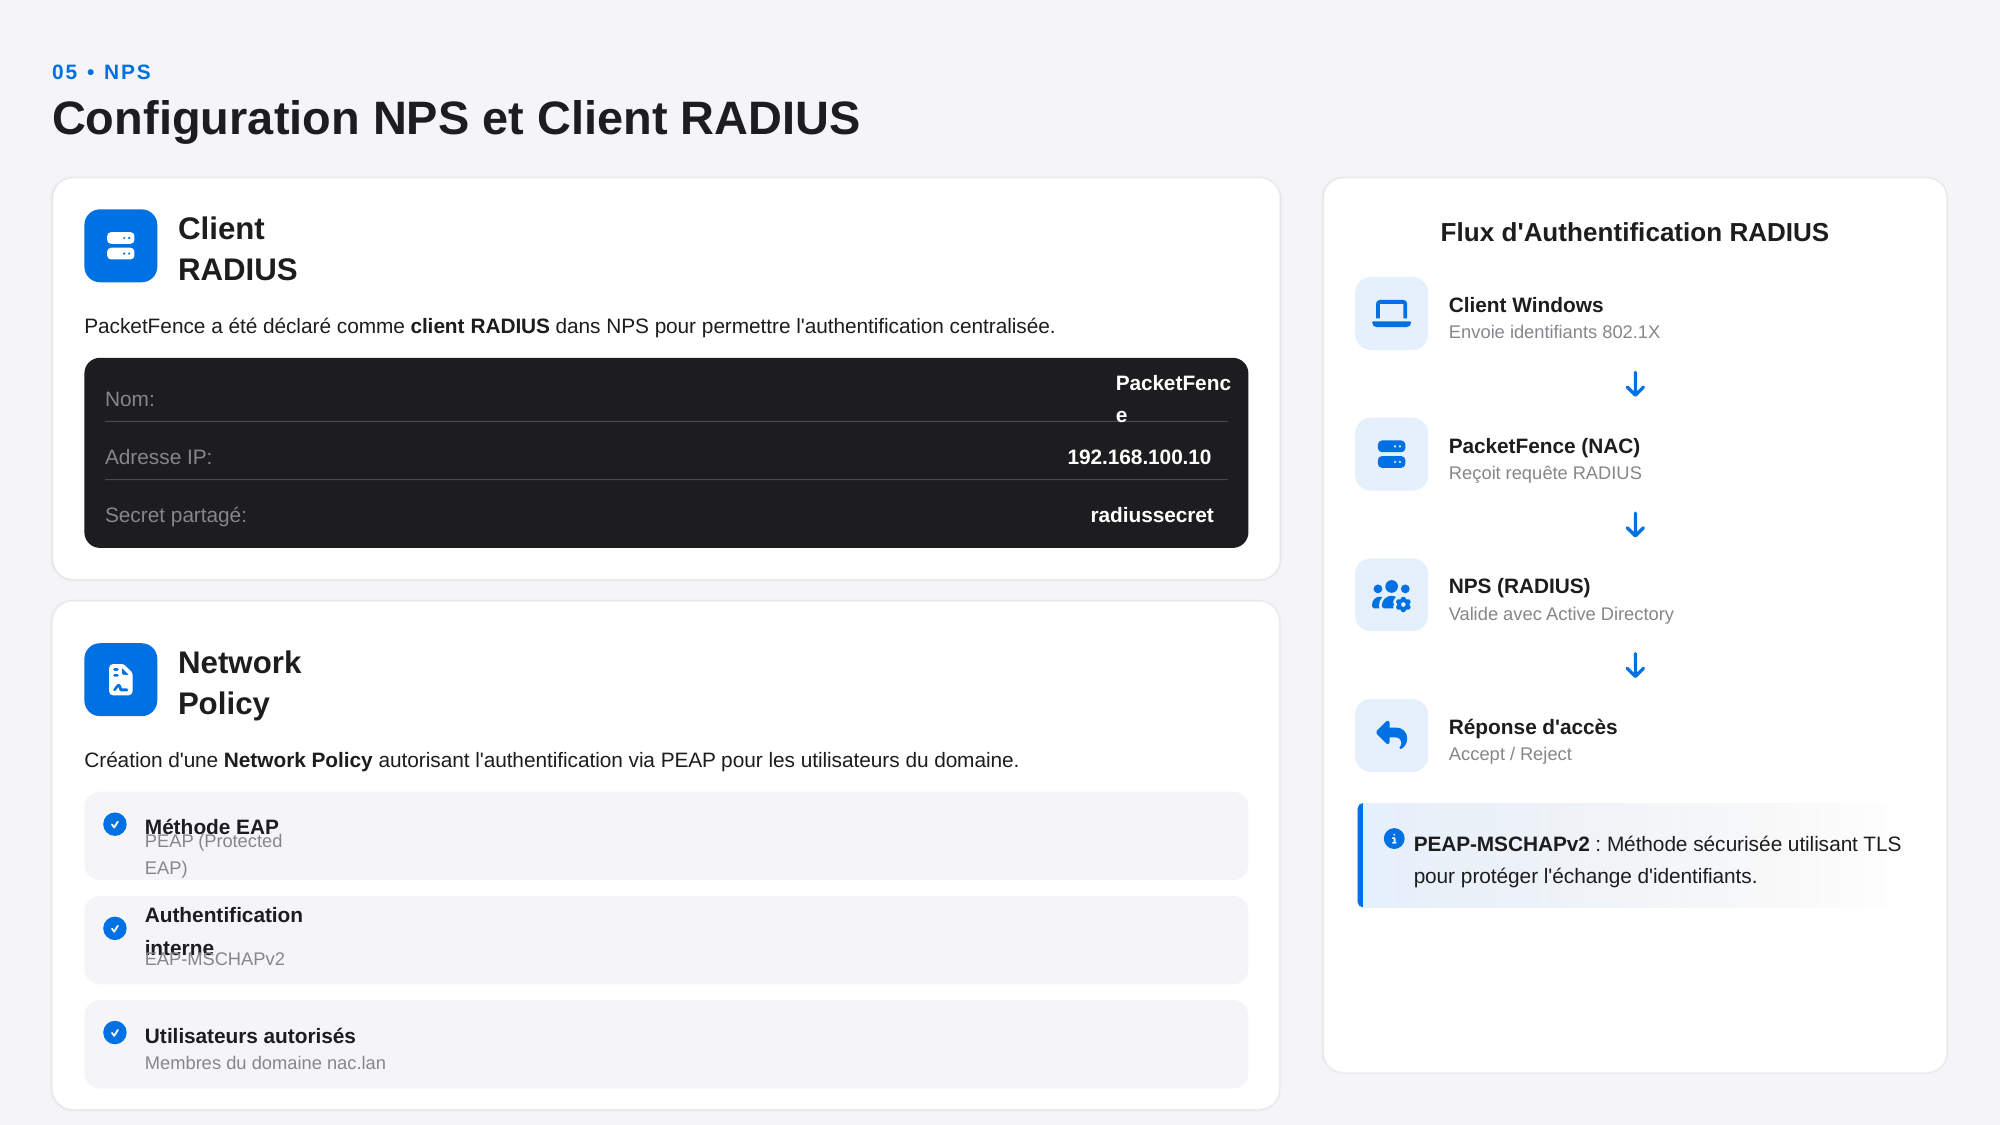

05 • NPS
Configuration NPS et Client RADIUS

Flux d'Authentification RADIUS
Client RADIUS

Client Windows

PacketFence a été déclaré comme client RADIUS dans NPS pour permettre l'authentification centralisée.
Envoie identifiants 802.1X

Nom:
PacketFence

PacketFence (NAC)
Adresse IP:
192.168.100.10

Reçoit requête RADIUS

Secret partagé:
radiussecret

NPS (RADIUS)

Valide avec Active Directory

Network Policy

Réponse d'accès

Création d'une Network Policy autorisant l'authentification via PEAP pour les utilisateurs du domaine.
Accept / Reject

Méthode EAP

PEAP-MSCHAPv2 : Méthode sécurisée utilisant TLS pour protéger l'échange d'identifiants.

PEAP (Protected EAP)

Authentification interne

EAP-MSCHAPv2

Utilisateurs autorisés

Membres du domaine nac.lan